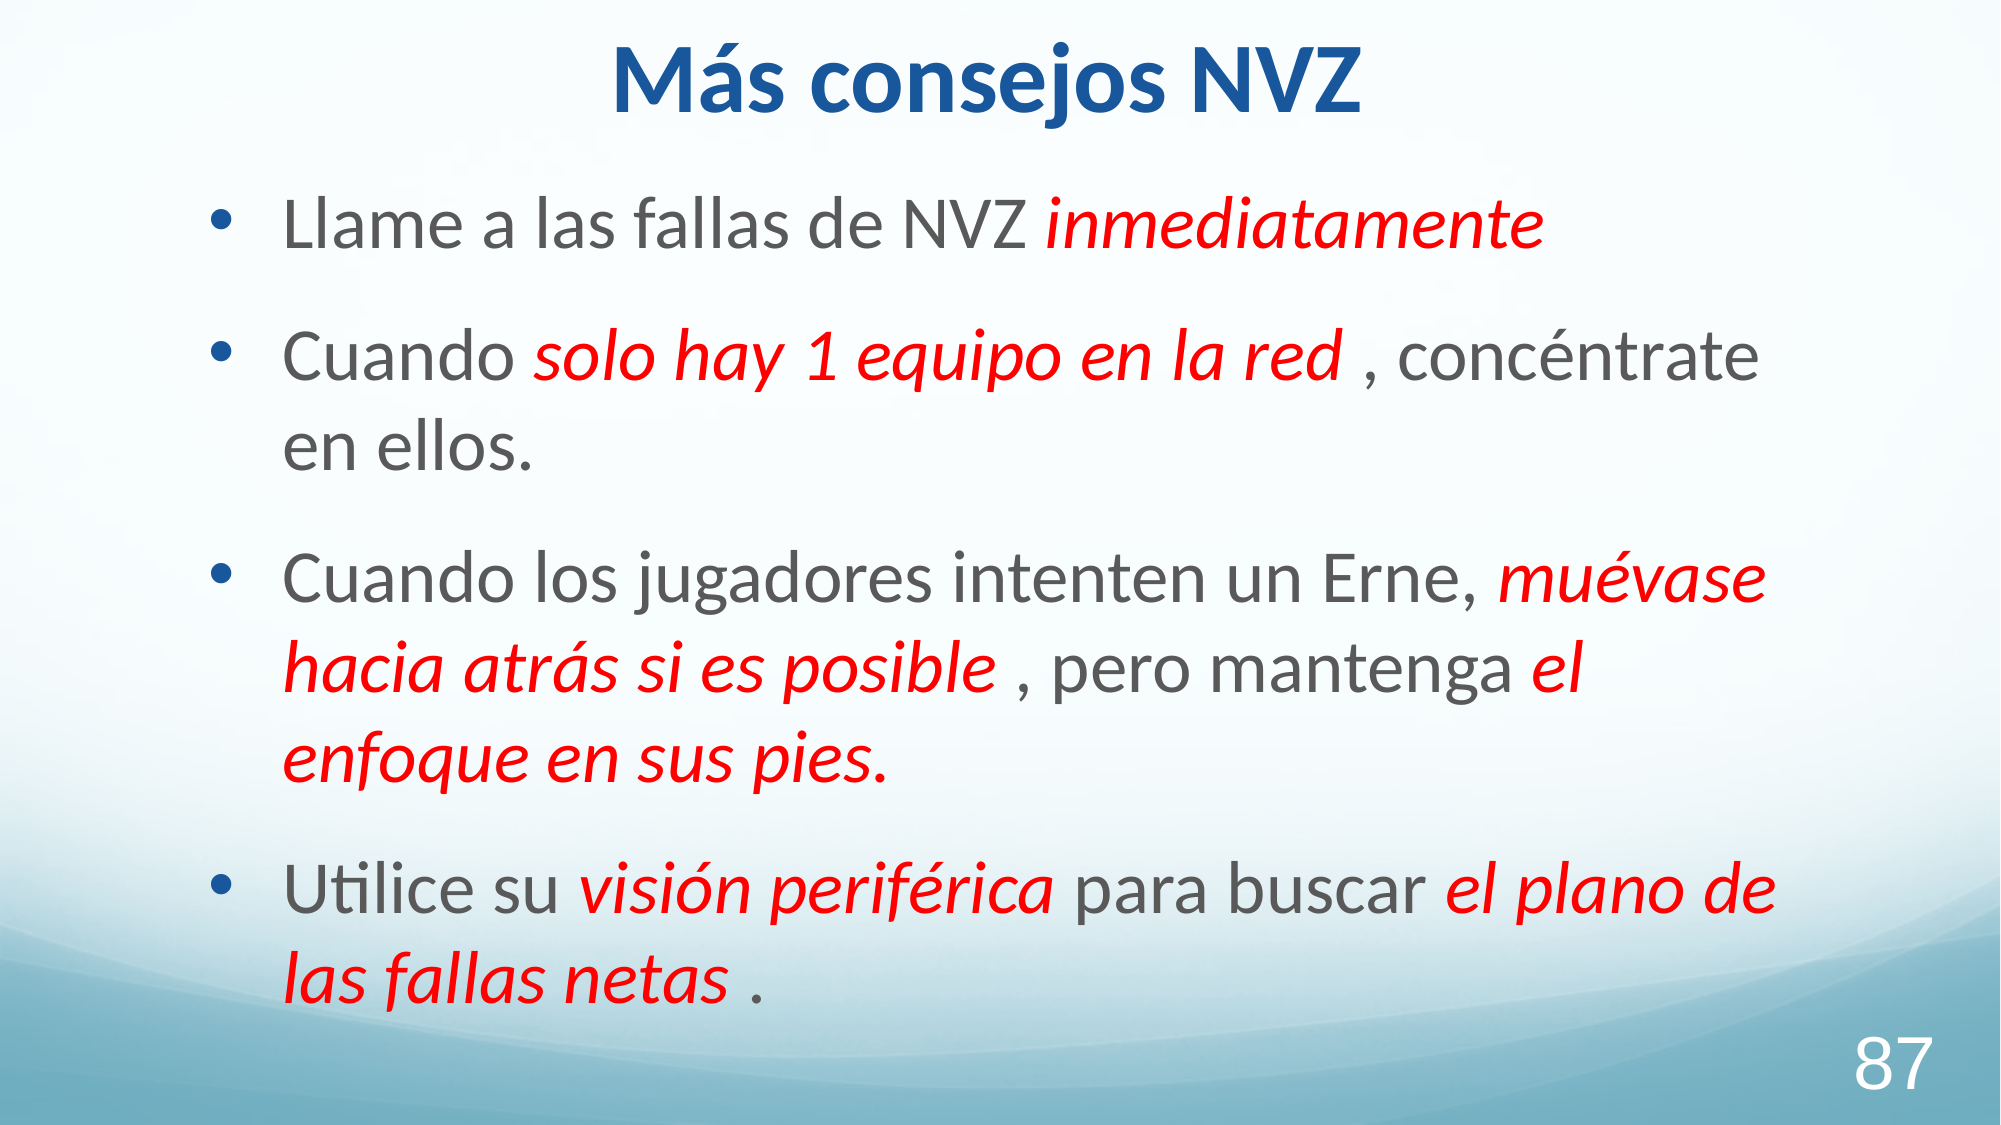

Más consejos NVZ
Llame a las fallas de NVZ inmediatamente
Cuando solo hay 1 equipo en la red , concéntrate en ellos.
Cuando los jugadores intenten un Erne, muévase hacia atrás si es posible , pero mantenga el enfoque en sus pies.
Utilice su visión periférica para buscar el plano de las fallas netas .

87